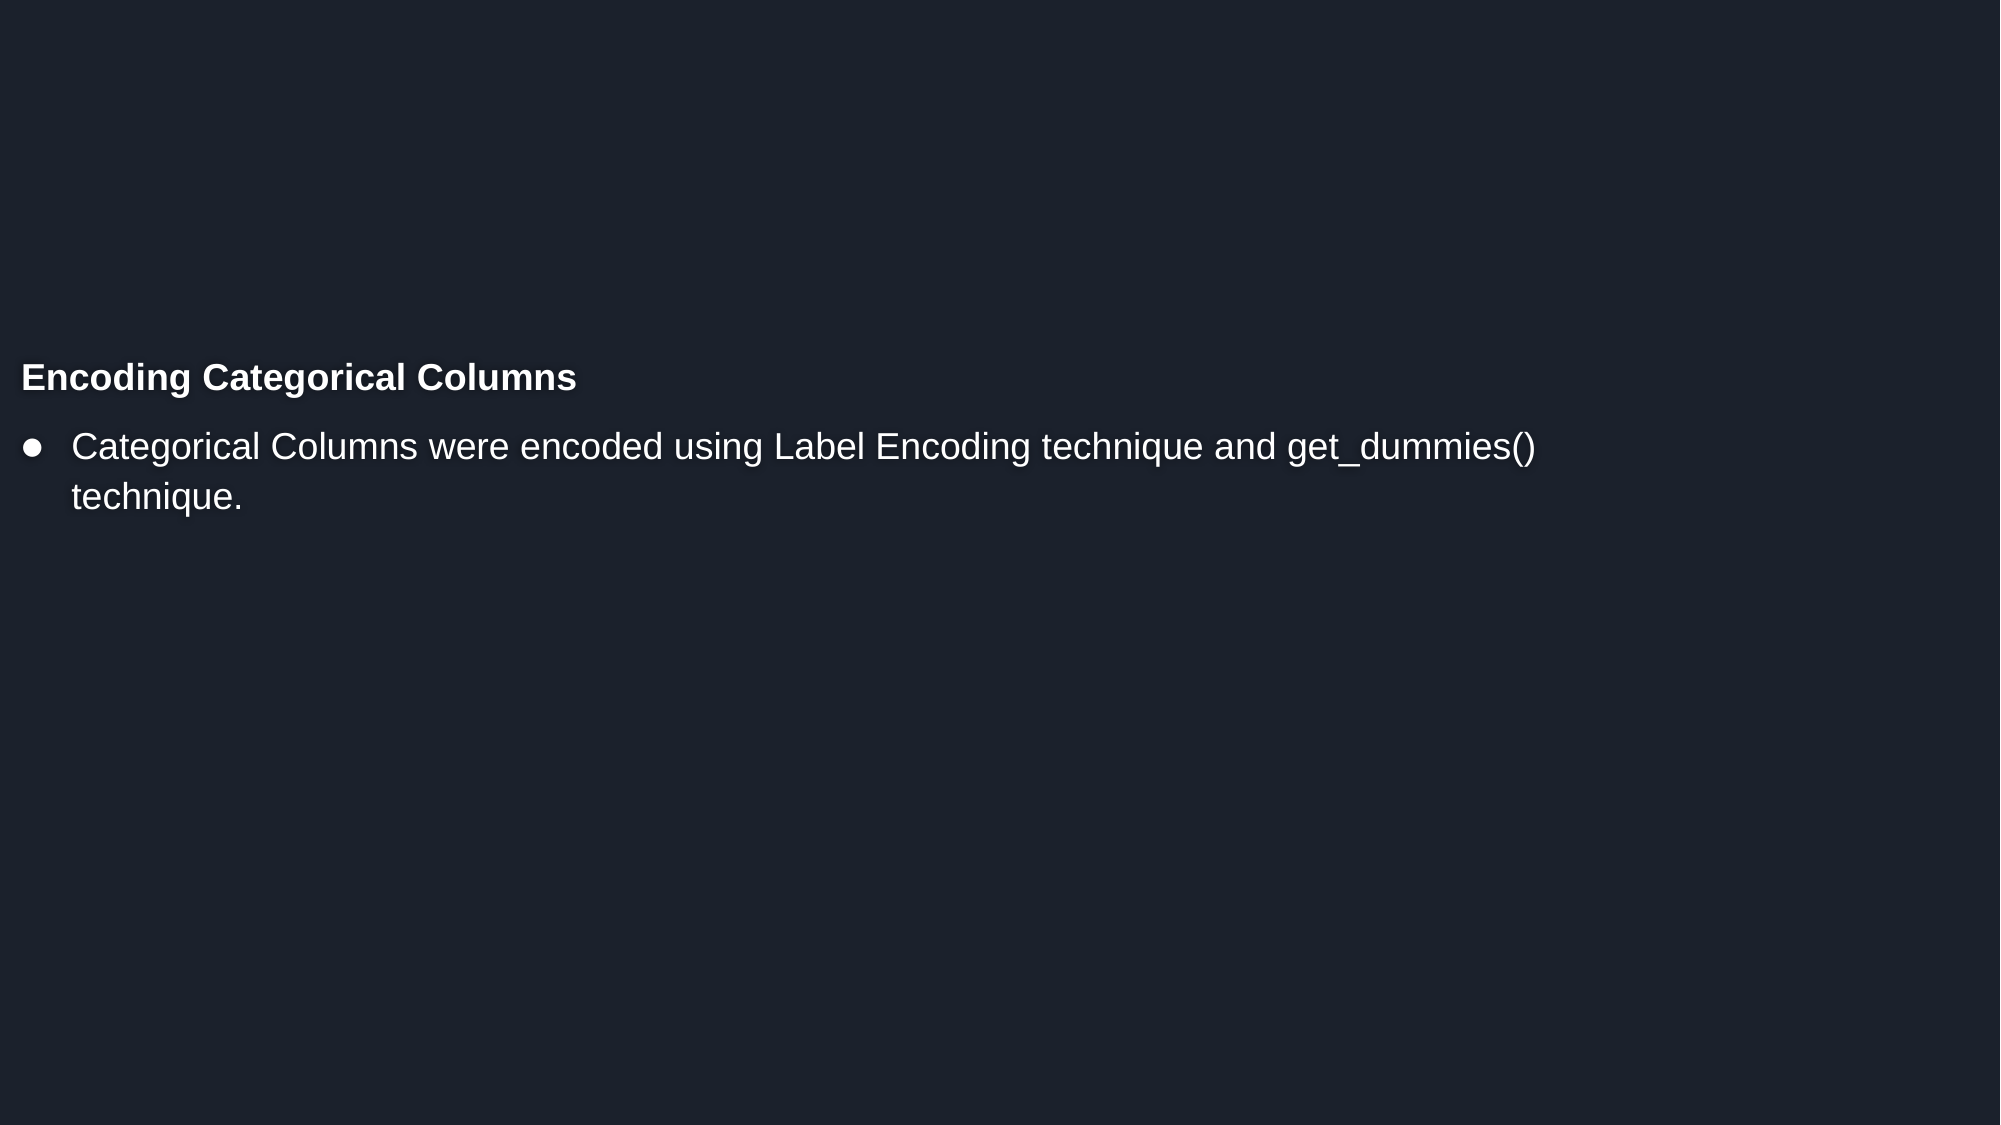

Encoding Categorical Columns
Categorical Columns were encoded using Label Encoding technique and get_dummies() technique.